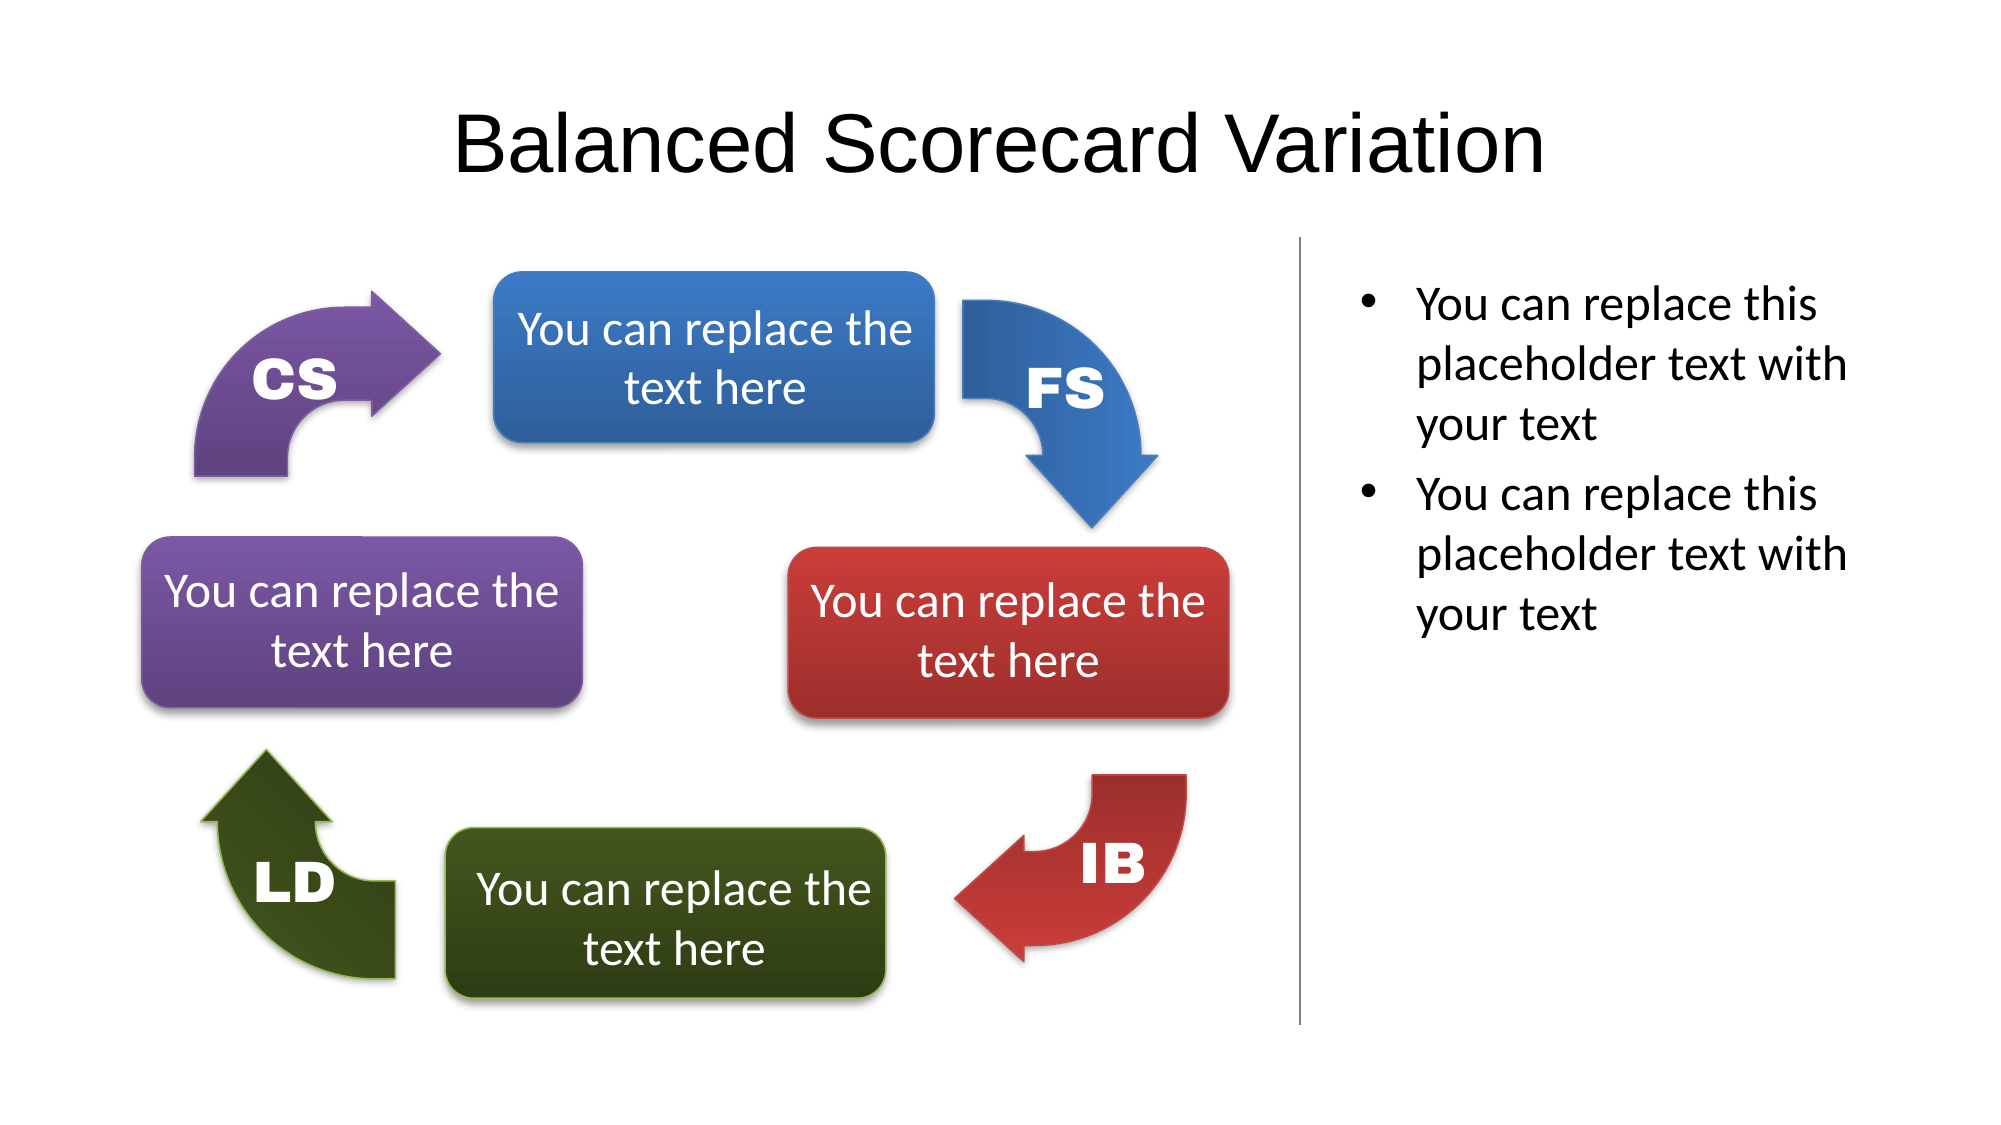

# Balanced Scorecard Variation
You can replace this placeholder text with your text
You can replace this placeholder text with your text

You can replace the text here

FS

CS

You can replace the text here

You can replace the text here

IB

You can replace the text here
LD